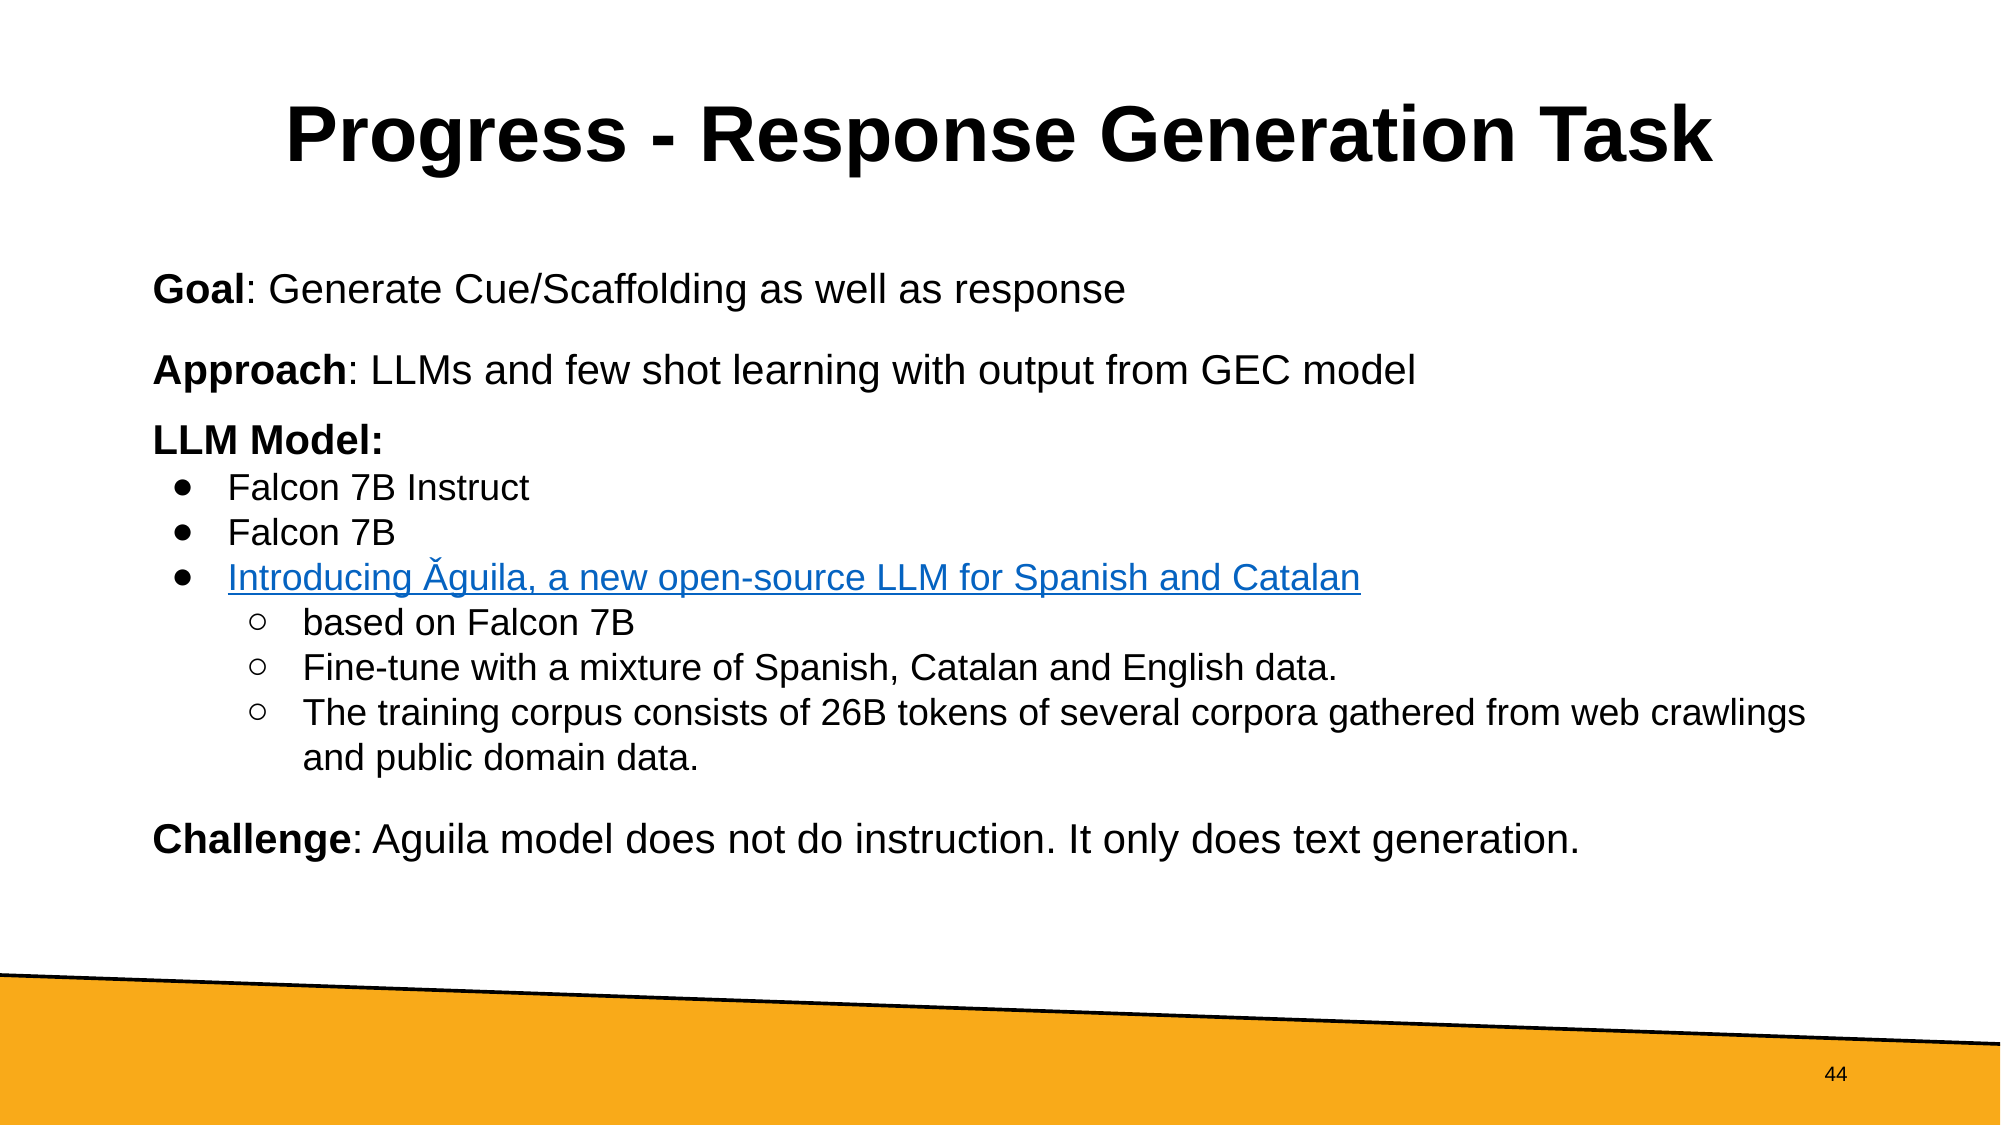

# Progress - Response Generation Task
Goal: Generate Cue/Scaffolding as well as response
Approach: LLMs and few shot learning with output from GEC model
LLM Model:
Falcon 7B Instruct
Falcon 7B
Introducing Ǎguila, a new open-source LLM for Spanish and Catalan
based on Falcon 7B
Fine-tune with a mixture of Spanish, Catalan and English data.
The training corpus consists of 26B tokens of several corpora gathered from web crawlings and public domain data.
Challenge: Aguila model does not do instruction. It only does text generation.
44